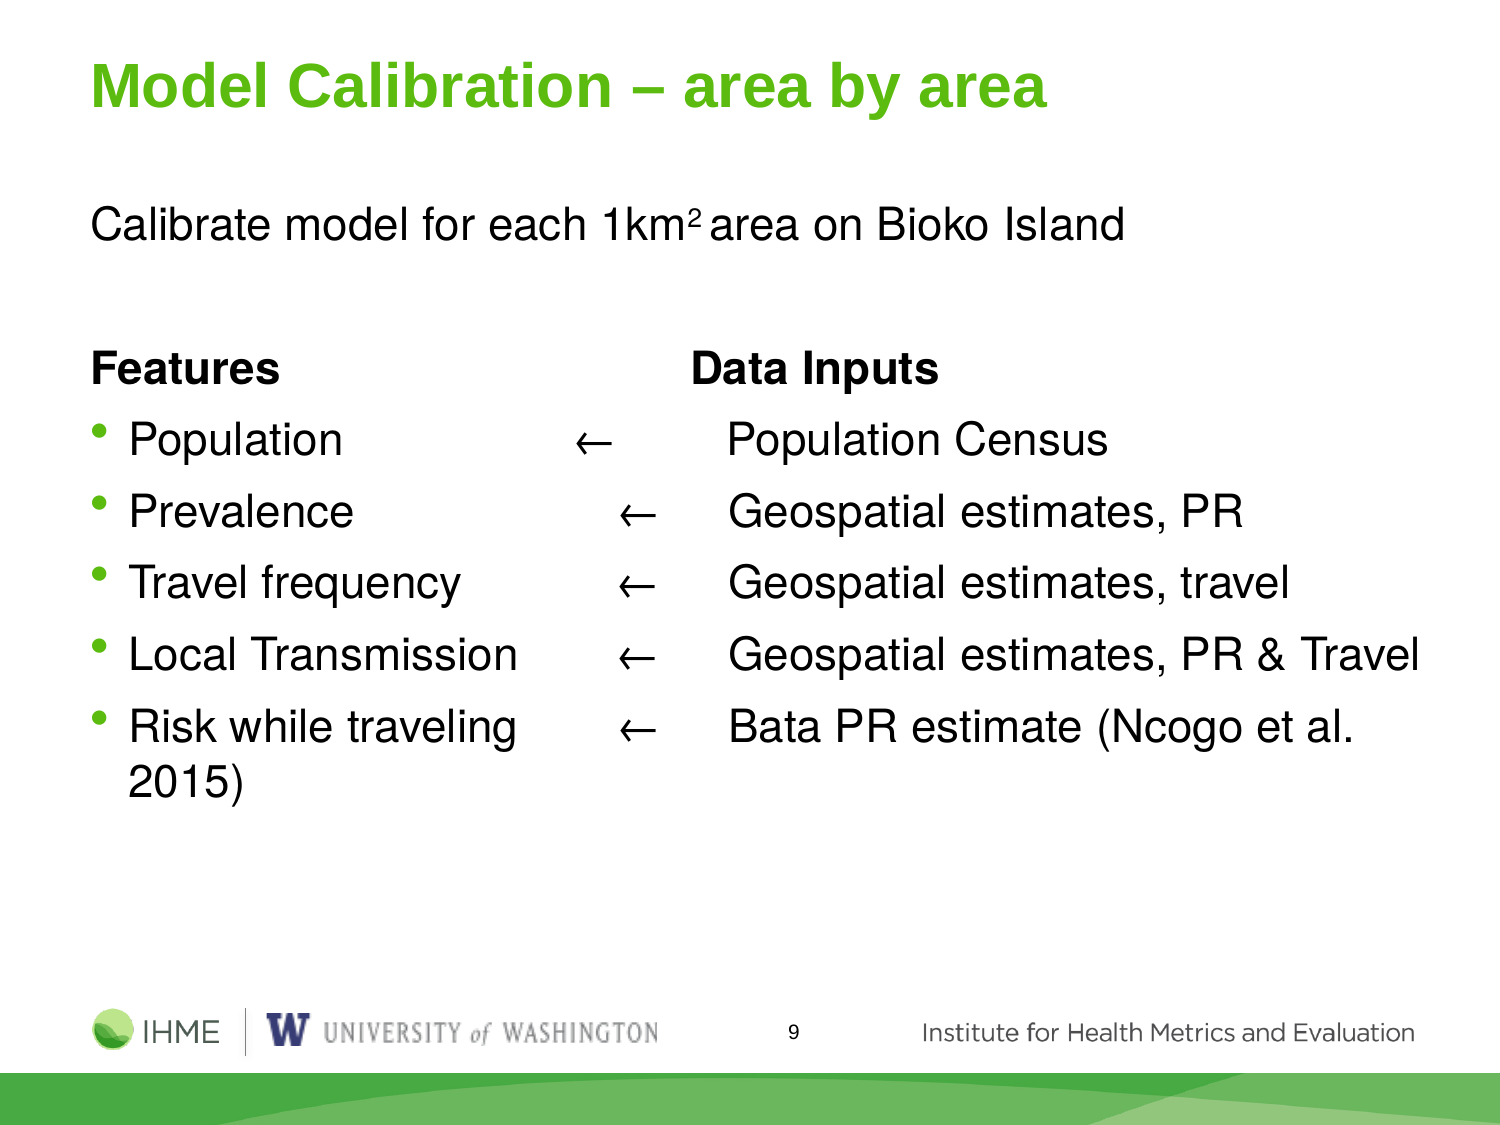

# Model Calibration – area by area
Calibrate model for each 1km2 area on Bioko Island

Features 			Data Inputs
Population                  ← 	Population Census
Prevalence 		   ← 	Geospatial estimates, PR
Travel frequency 	   ← 	Geospatial estimates, travel
Local Transmission	   ←	Geospatial estimates, PR & Travel
Risk while traveling		   ← 	Bata PR estimate (Ncogo et al. 2015)

9